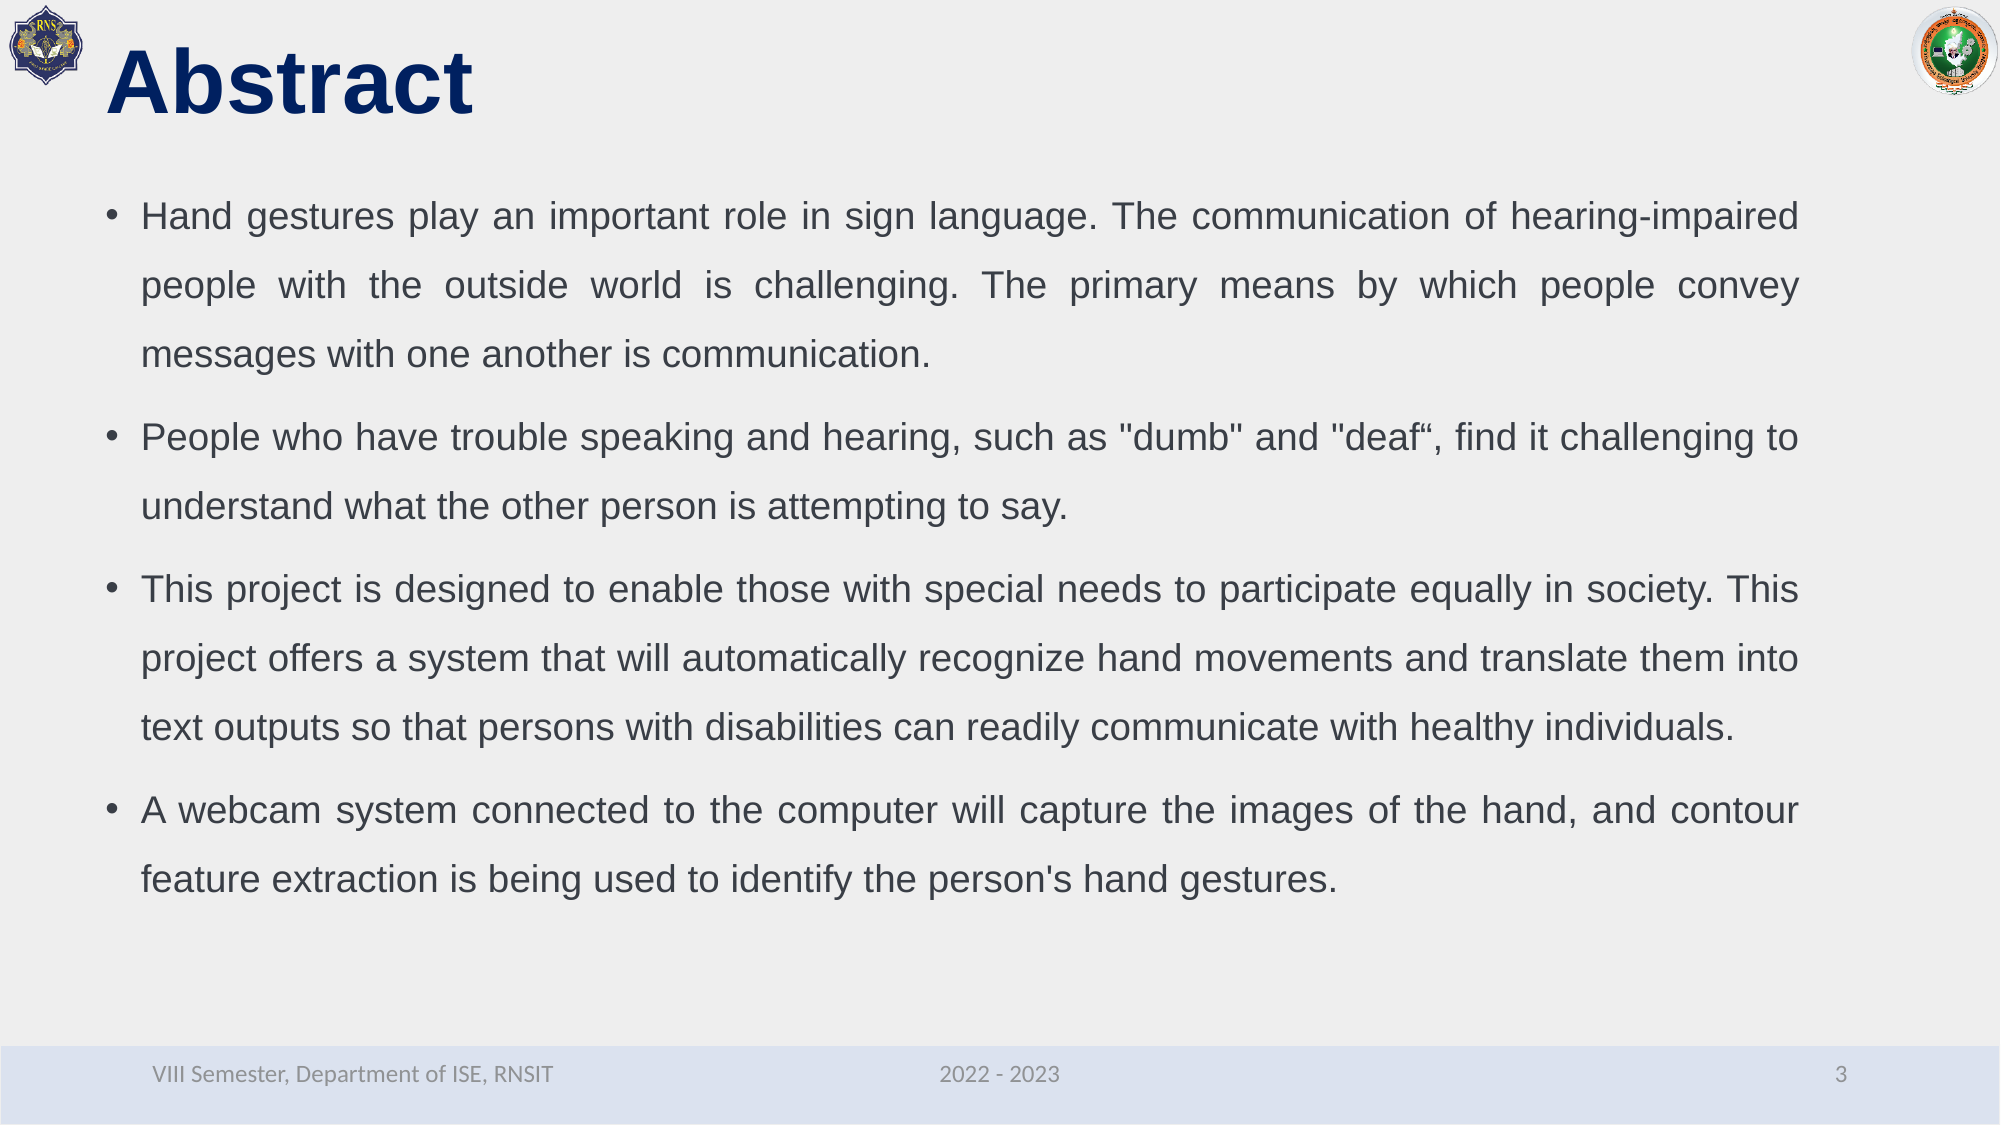

# Abstract
Hand gestures play an important role in sign language. The communication of hearing-impaired people with the outside world is challenging. The primary means by which people convey messages with one another is communication.
People who have trouble speaking and hearing, such as "dumb" and "deaf“, find it challenging to understand what the other person is attempting to say.
This project is designed to enable those with special needs to participate equally in society. This project offers a system that will automatically recognize hand movements and translate them into text outputs so that persons with disabilities can readily communicate with healthy individuals.
A webcam system connected to the computer will capture the images of the hand, and contour feature extraction is being used to identify the person's hand gestures.

VIII Semester, Department of ISE, RNSIT
2022 - 2023
3